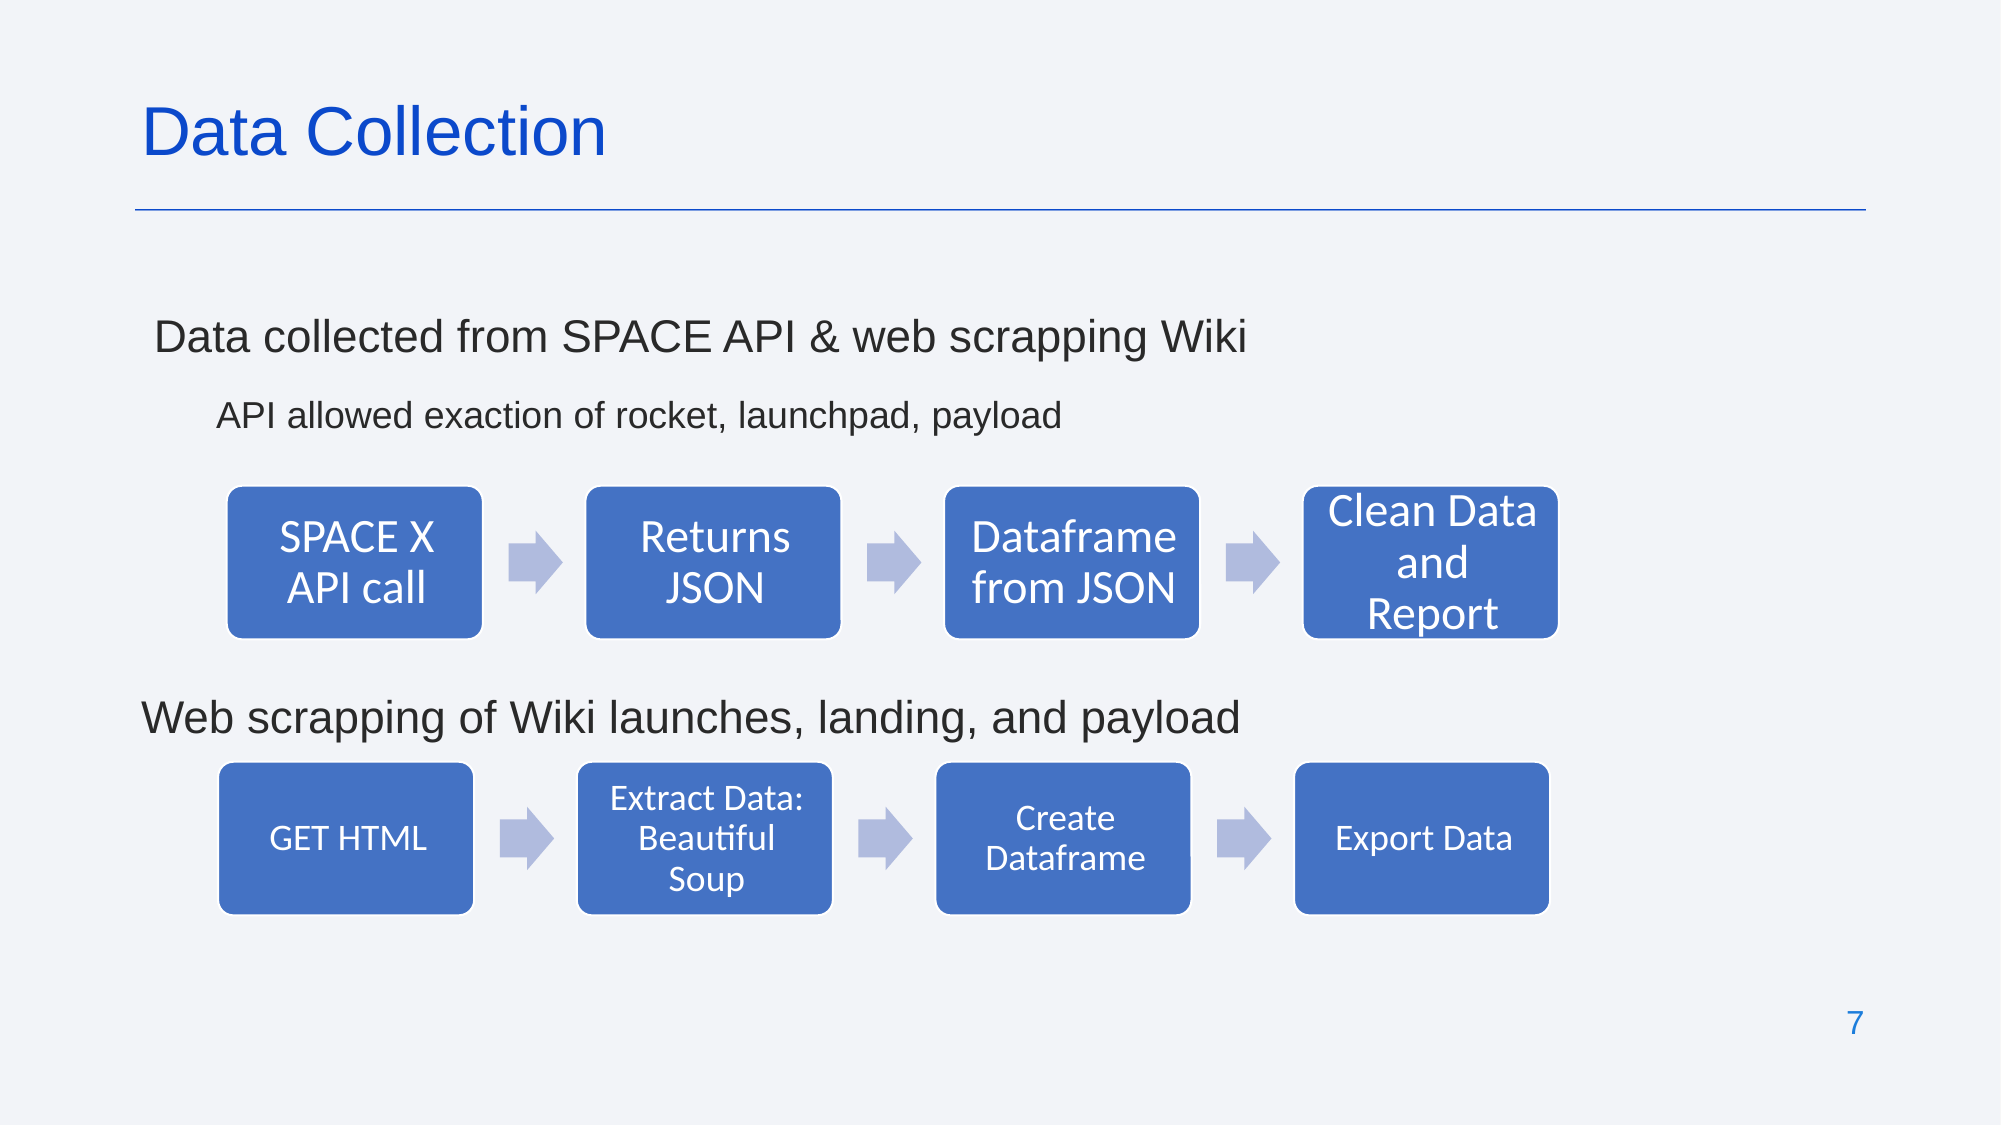

Data Collection
SPACE X API call

Returns JSON

Dataframe from JSON

Clean Data and Report
 Data collected from SPACE API & web scrapping Wiki
API allowed exaction of rocket, launchpad, payload

Web scrapping of Wiki launches, landing, and payload

GET HTML

Extract Data: Beautiful Soup

Create Dataframe

Export Data
7